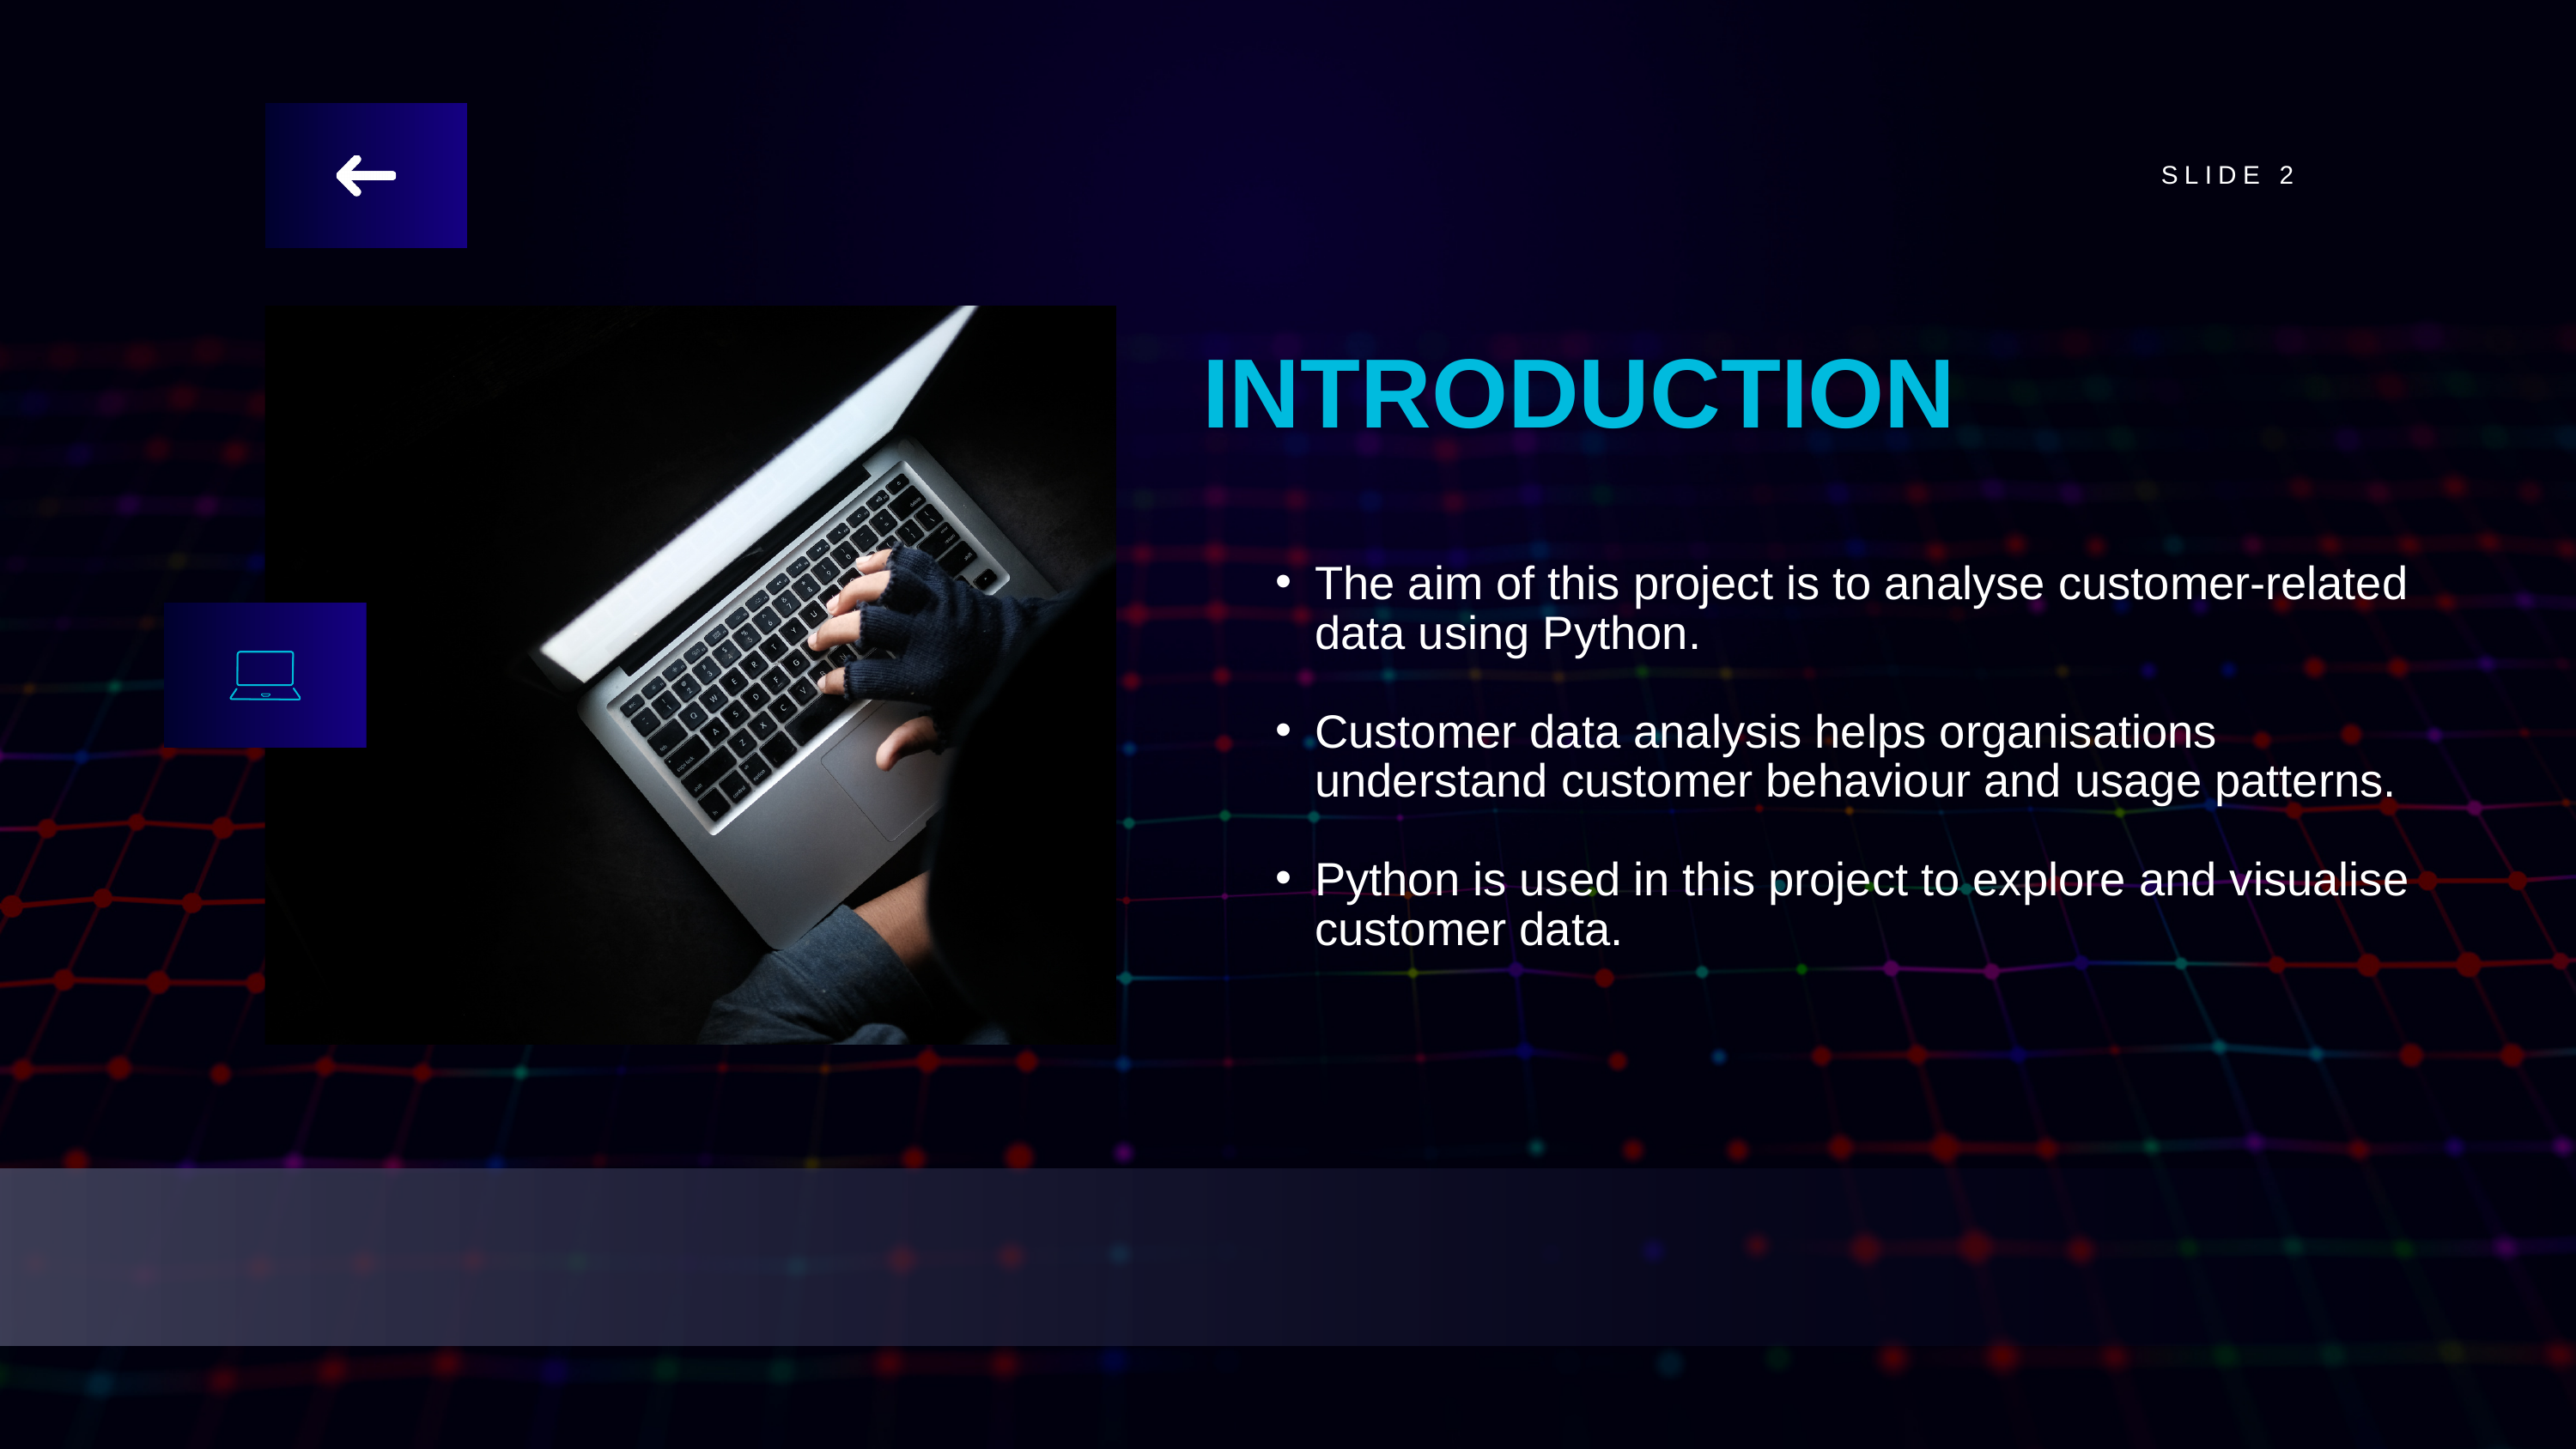

SLIDE 2

INTRODUCTION

The aim of this project is to analyse customer-related data using Python.

Customer data analysis helps organisations understand customer behaviour and usage patterns.

Python is used in this project to explore and visualise customer data.